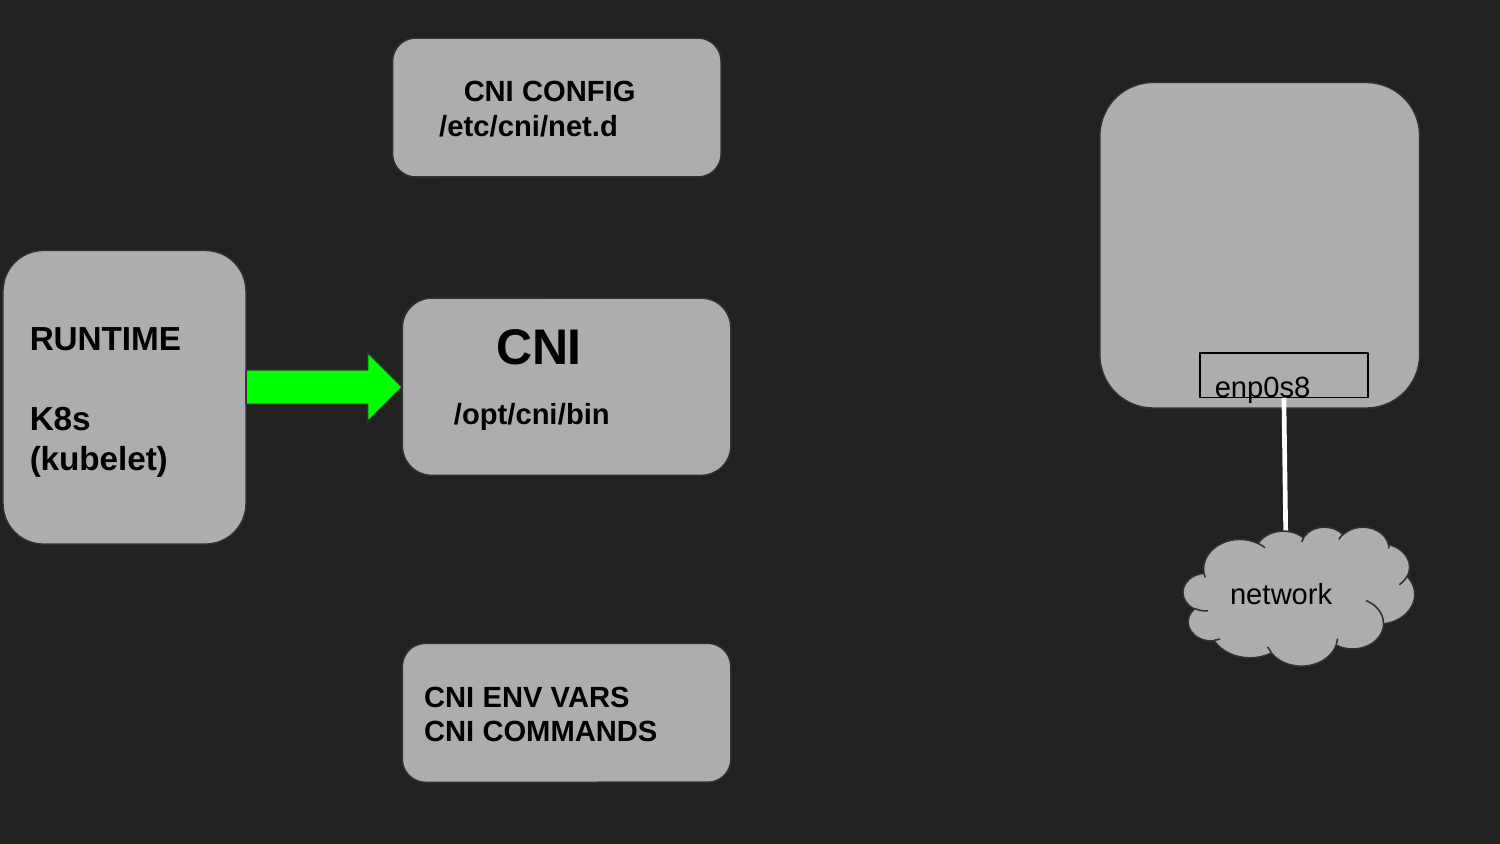

CNI CONFIG
   /etc/cni/net.d

RUNTIME

K8s
(kubelet)

     CNI
  /opt/cni/bin

enp0s8
network
CNI ENV VARS
CNI COMMANDS